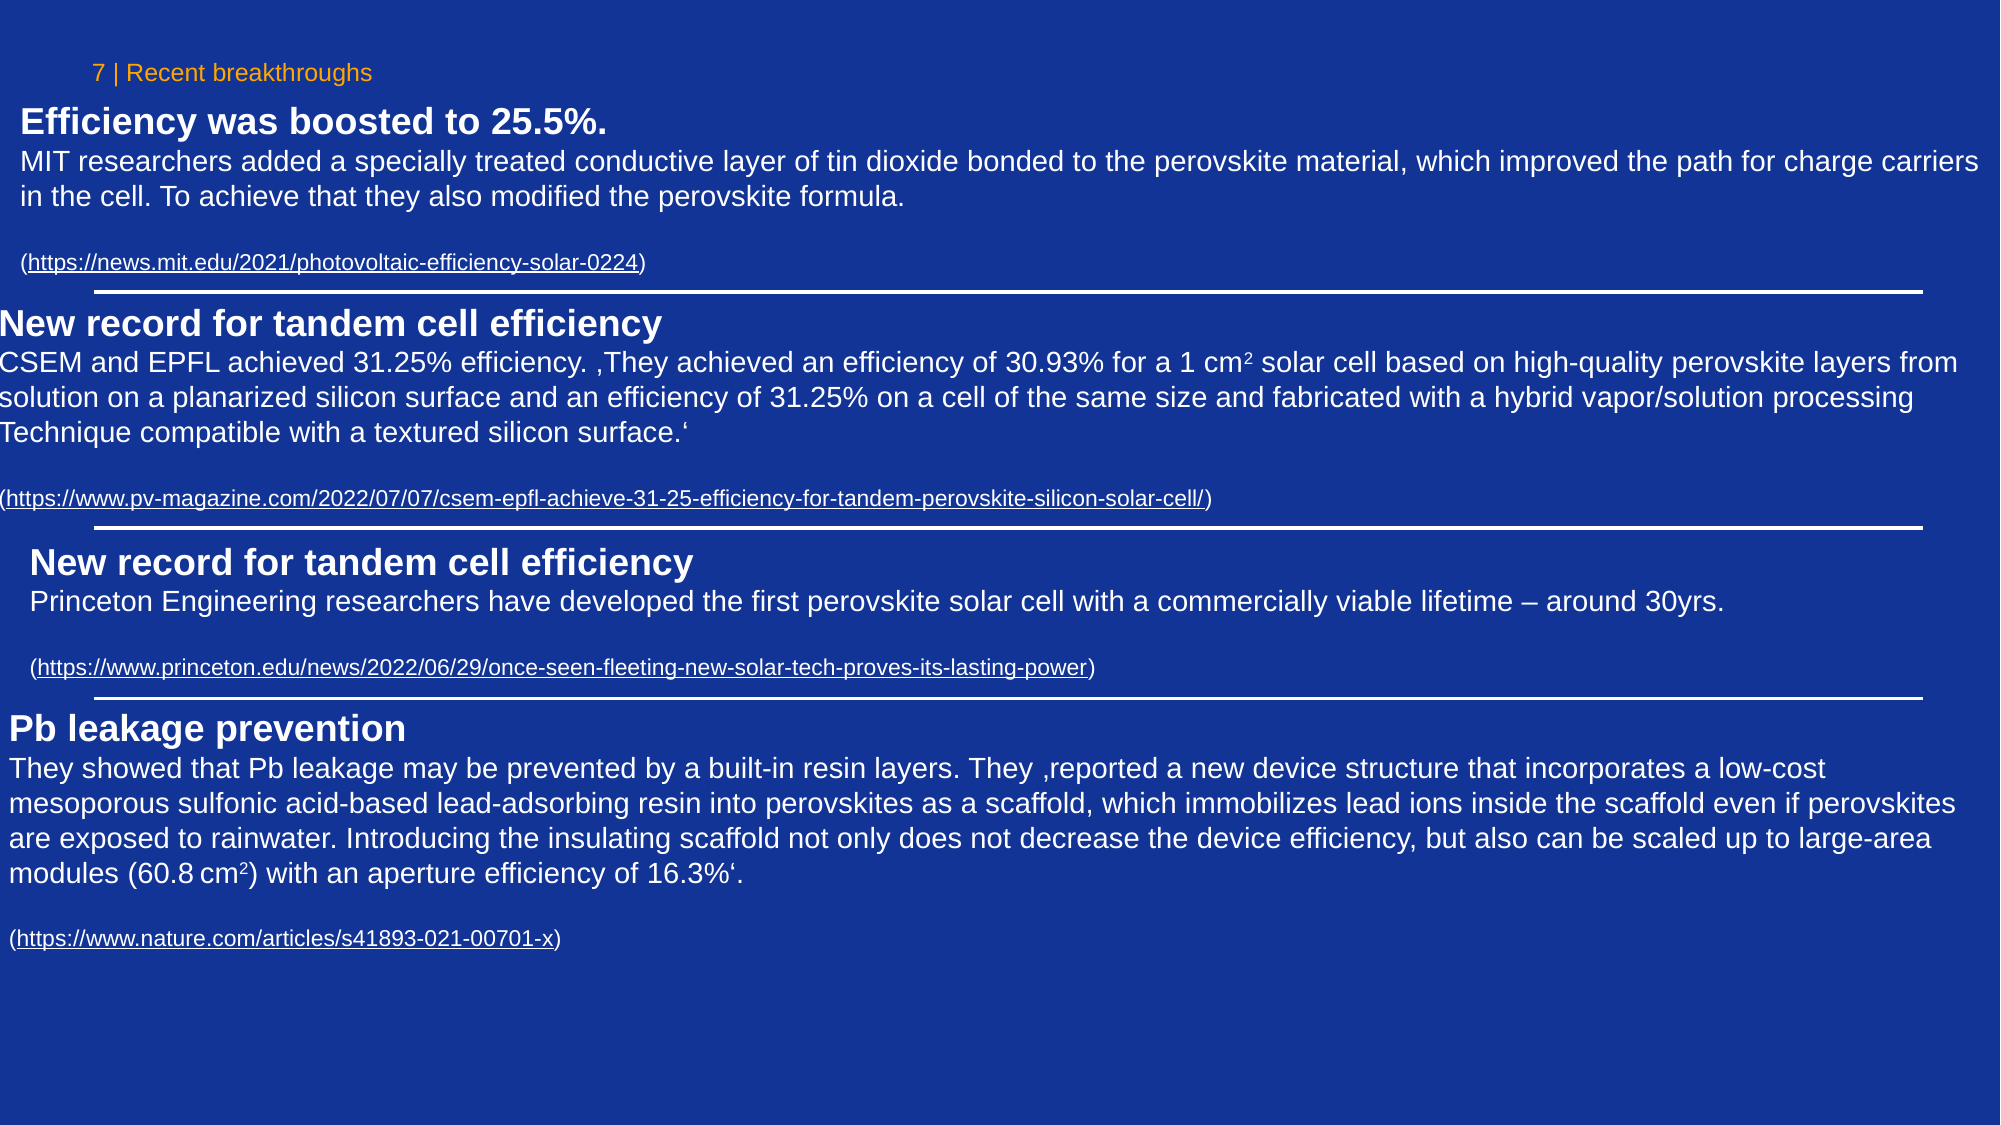

7 | Recent breakthroughs

Efficiency was boosted to 25.5%.
MIT researchers added a specially treated conductive layer of tin dioxide bonded to the perovskite material, which improved the path for charge carriers
in the cell. To achieve that they also modified the perovskite formula.

(https://news.mit.edu/2021/photovoltaic-efficiency-solar-0224)
New record for tandem cell efficiency
CSEM and EPFL achieved 31.25% efficiency. ‚They achieved an efficiency of 30.93% for a 1 cm2 solar cell based on high-quality perovskite layers from
solution on a planarized silicon surface and an efficiency of 31.25% on a cell of the same size and fabricated with a hybrid vapor/solution processing
Technique compatible with a textured silicon surface.‘

(https://www.pv-magazine.com/2022/07/07/csem-epfl-achieve-31-25-efficiency-for-tandem-perovskite-silicon-solar-cell/)
New record for tandem cell efficiency
Princeton Engineering researchers have developed the first perovskite solar cell with a commercially viable lifetime – around 30yrs.

(https://www.princeton.edu/news/2022/06/29/once-seen-fleeting-new-solar-tech-proves-its-lasting-power)
Pb leakage prevention
They showed that Pb leakage may be prevented by a built-in resin layers. They ‚reported a new device structure that incorporates a low-cost
mesoporous sulfonic acid-based lead-adsorbing resin into perovskites as a scaffold, which immobilizes lead ions inside the scaffold even if perovskites
are exposed to rainwater. Introducing the insulating scaffold not only does not decrease the device efficiency, but also can be scaled up to large-area
modules (60.8 cm2) with an aperture efficiency of 16.3%‘.

(https://www.nature.com/articles/s41893-021-00701-x)